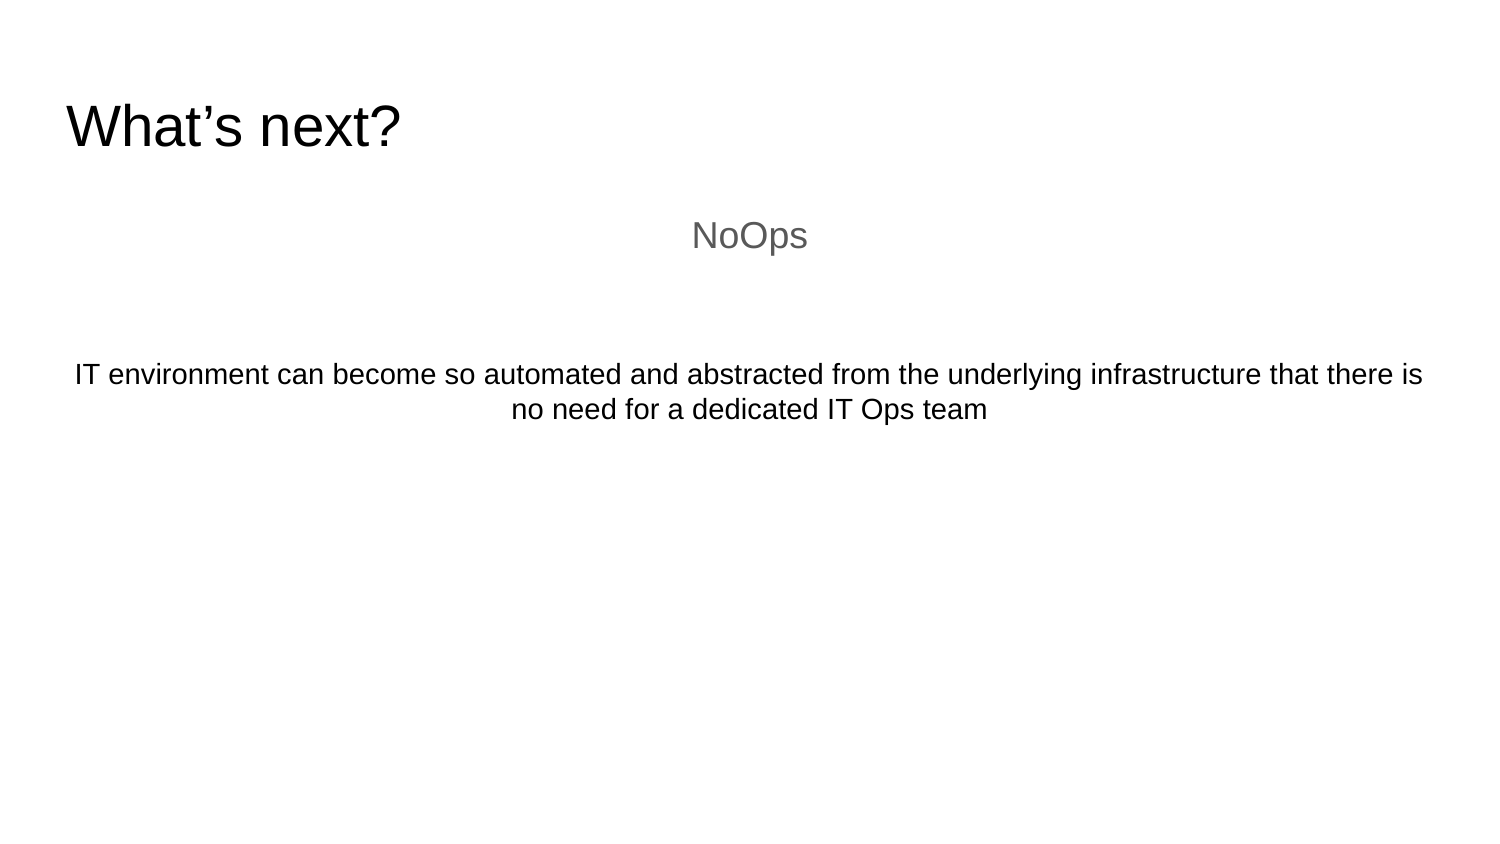

# What’s next?
NoOps
IT environment can become so automated and abstracted from the underlying infrastructure that there is no need for a dedicated IT Ops team